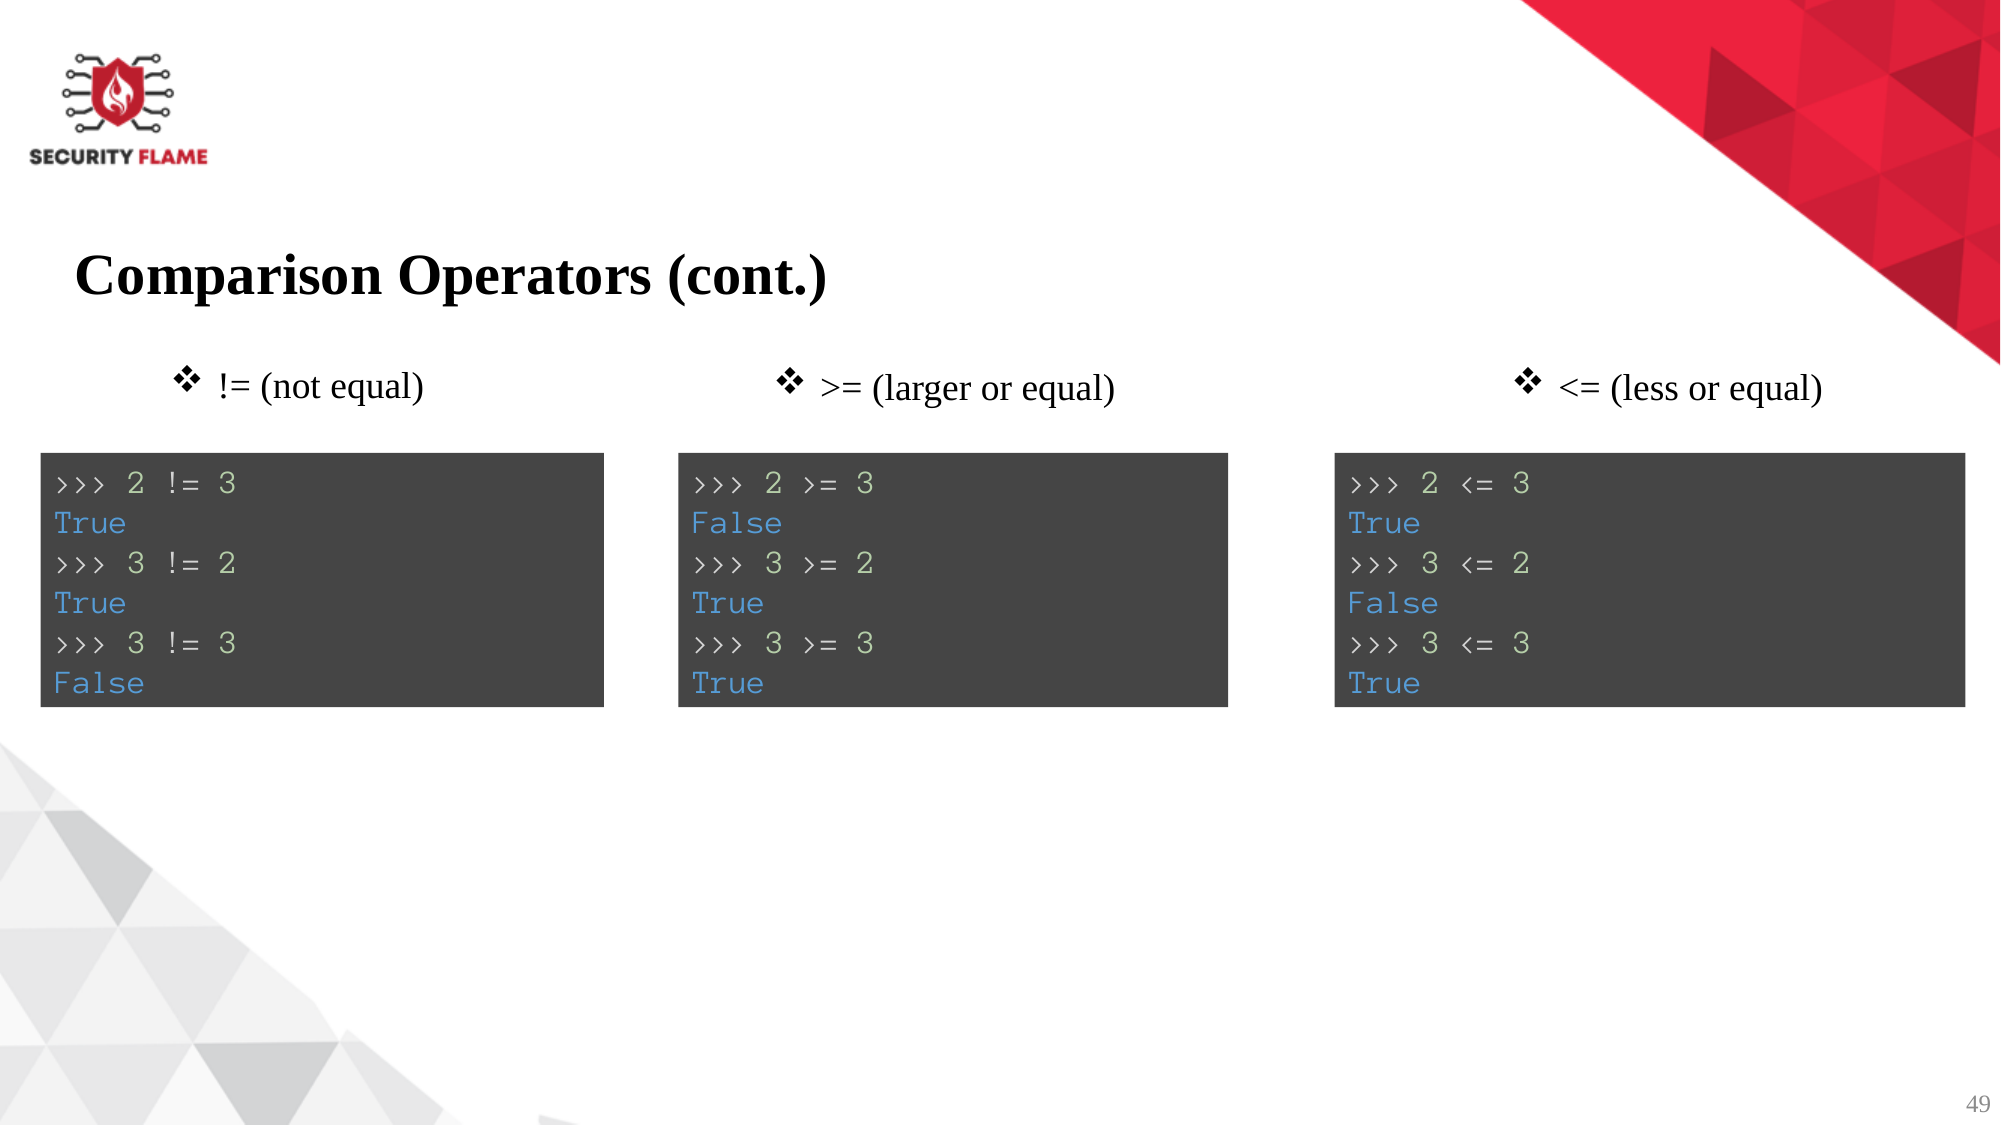

Comparison Operators (cont.)
!= (not equal)
>= (larger or equal)
<= (less or equal)
>>> 2 != 3
True
>>> 3 != 2
True
>>> 3 != 3
False
>>> 2 >= 3
False
>>> 3 >= 2
True
>>> 3 >= 3
True
>>> 2 <= 3
True
>>> 3 <= 2
False
>>> 3 <= 3
True
49